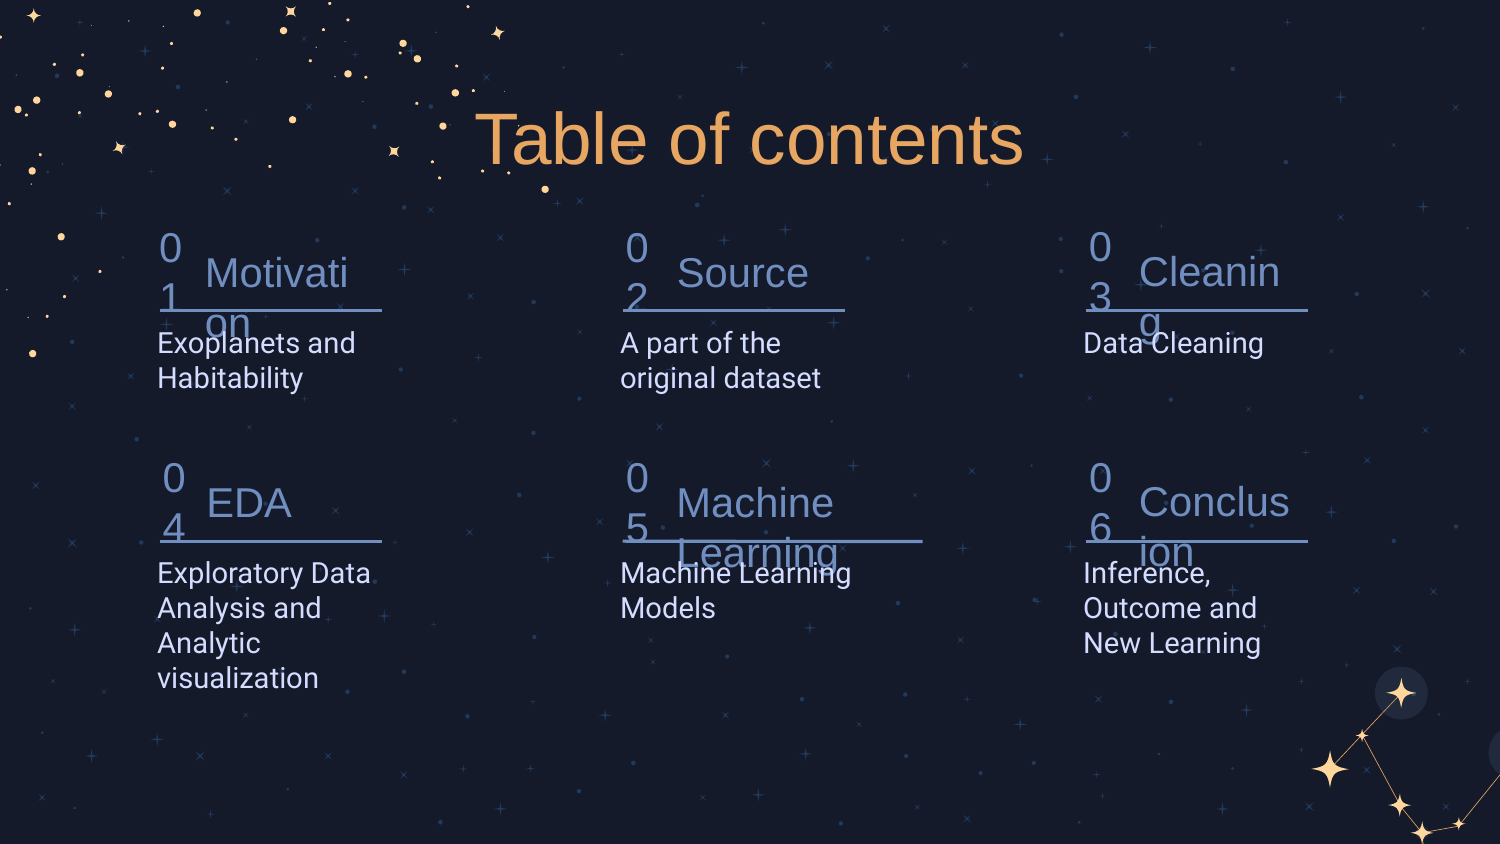

Table of contents
03
Cleaning
# 01
02
Motivation
Source
A part of the original dataset
Exoplanets and Habitability
Data Cleaning
06
05
Conclusion
04
EDA
Machine Learning
Exploratory Data Analysis and Analytic visualization
Machine Learning Models
Inference,
Outcome and
New Learning